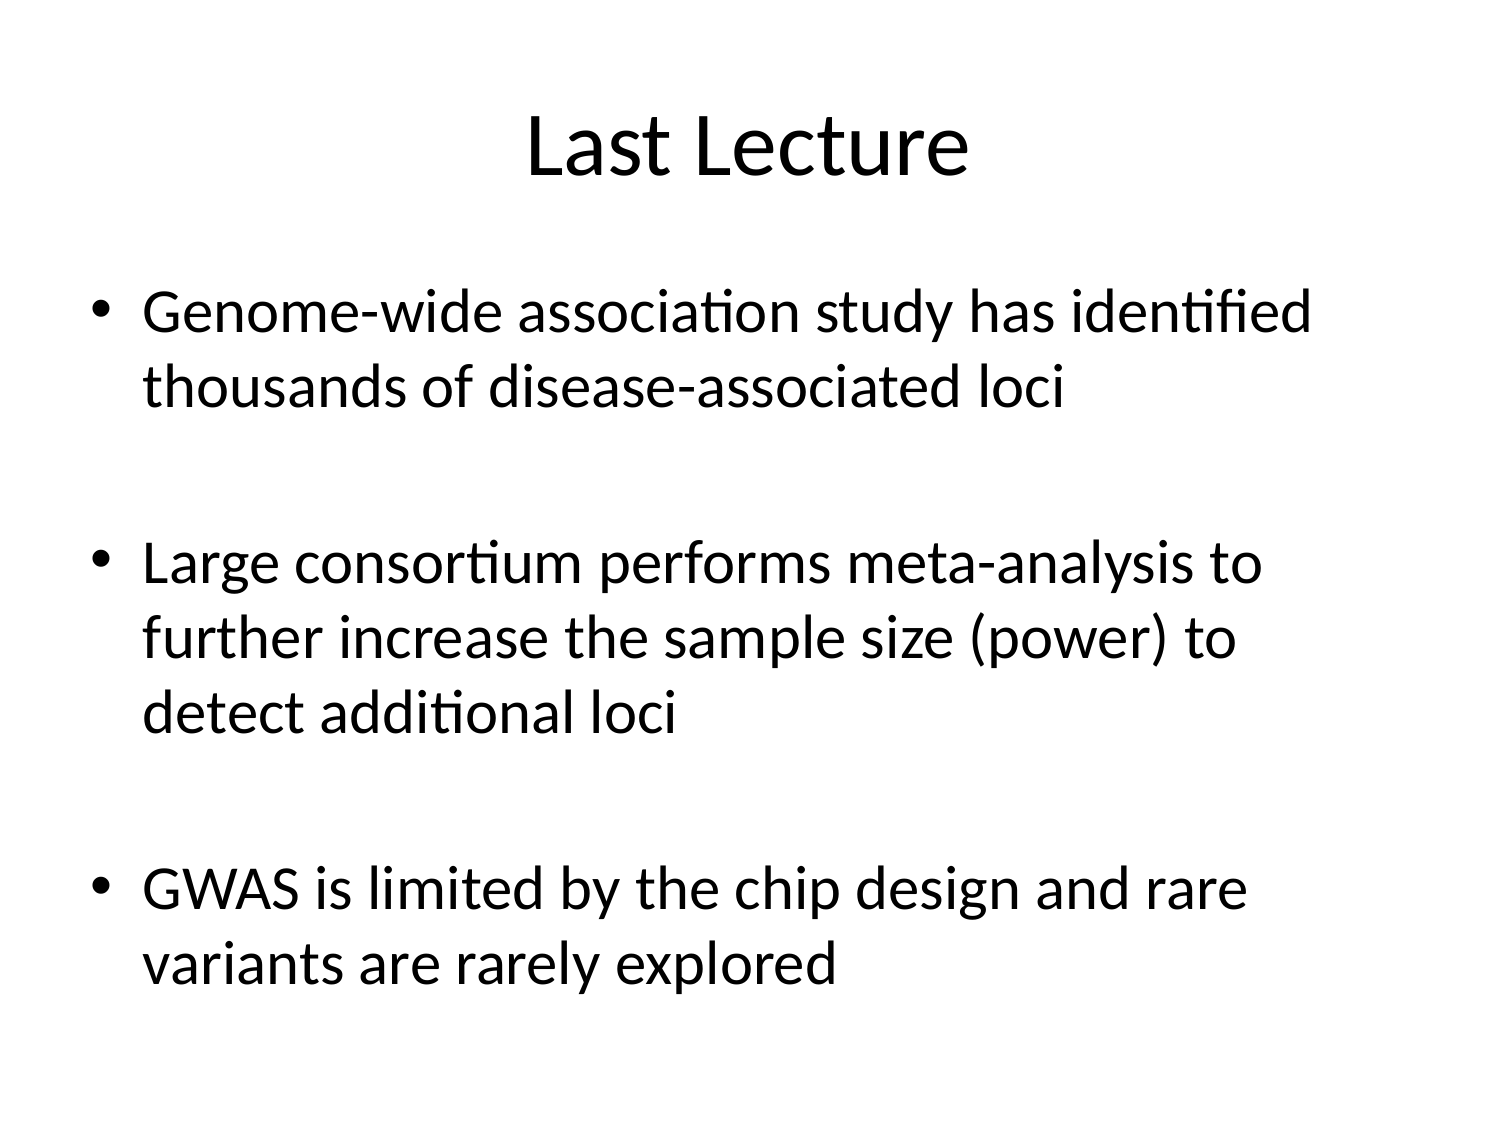

# Last Lecture
Genome-wide association study has identified thousands of disease-associated loci

Large consortium performs meta-analysis to further increase the sample size (power) to detect additional loci

GWAS is limited by the chip design and rare variants are rarely explored